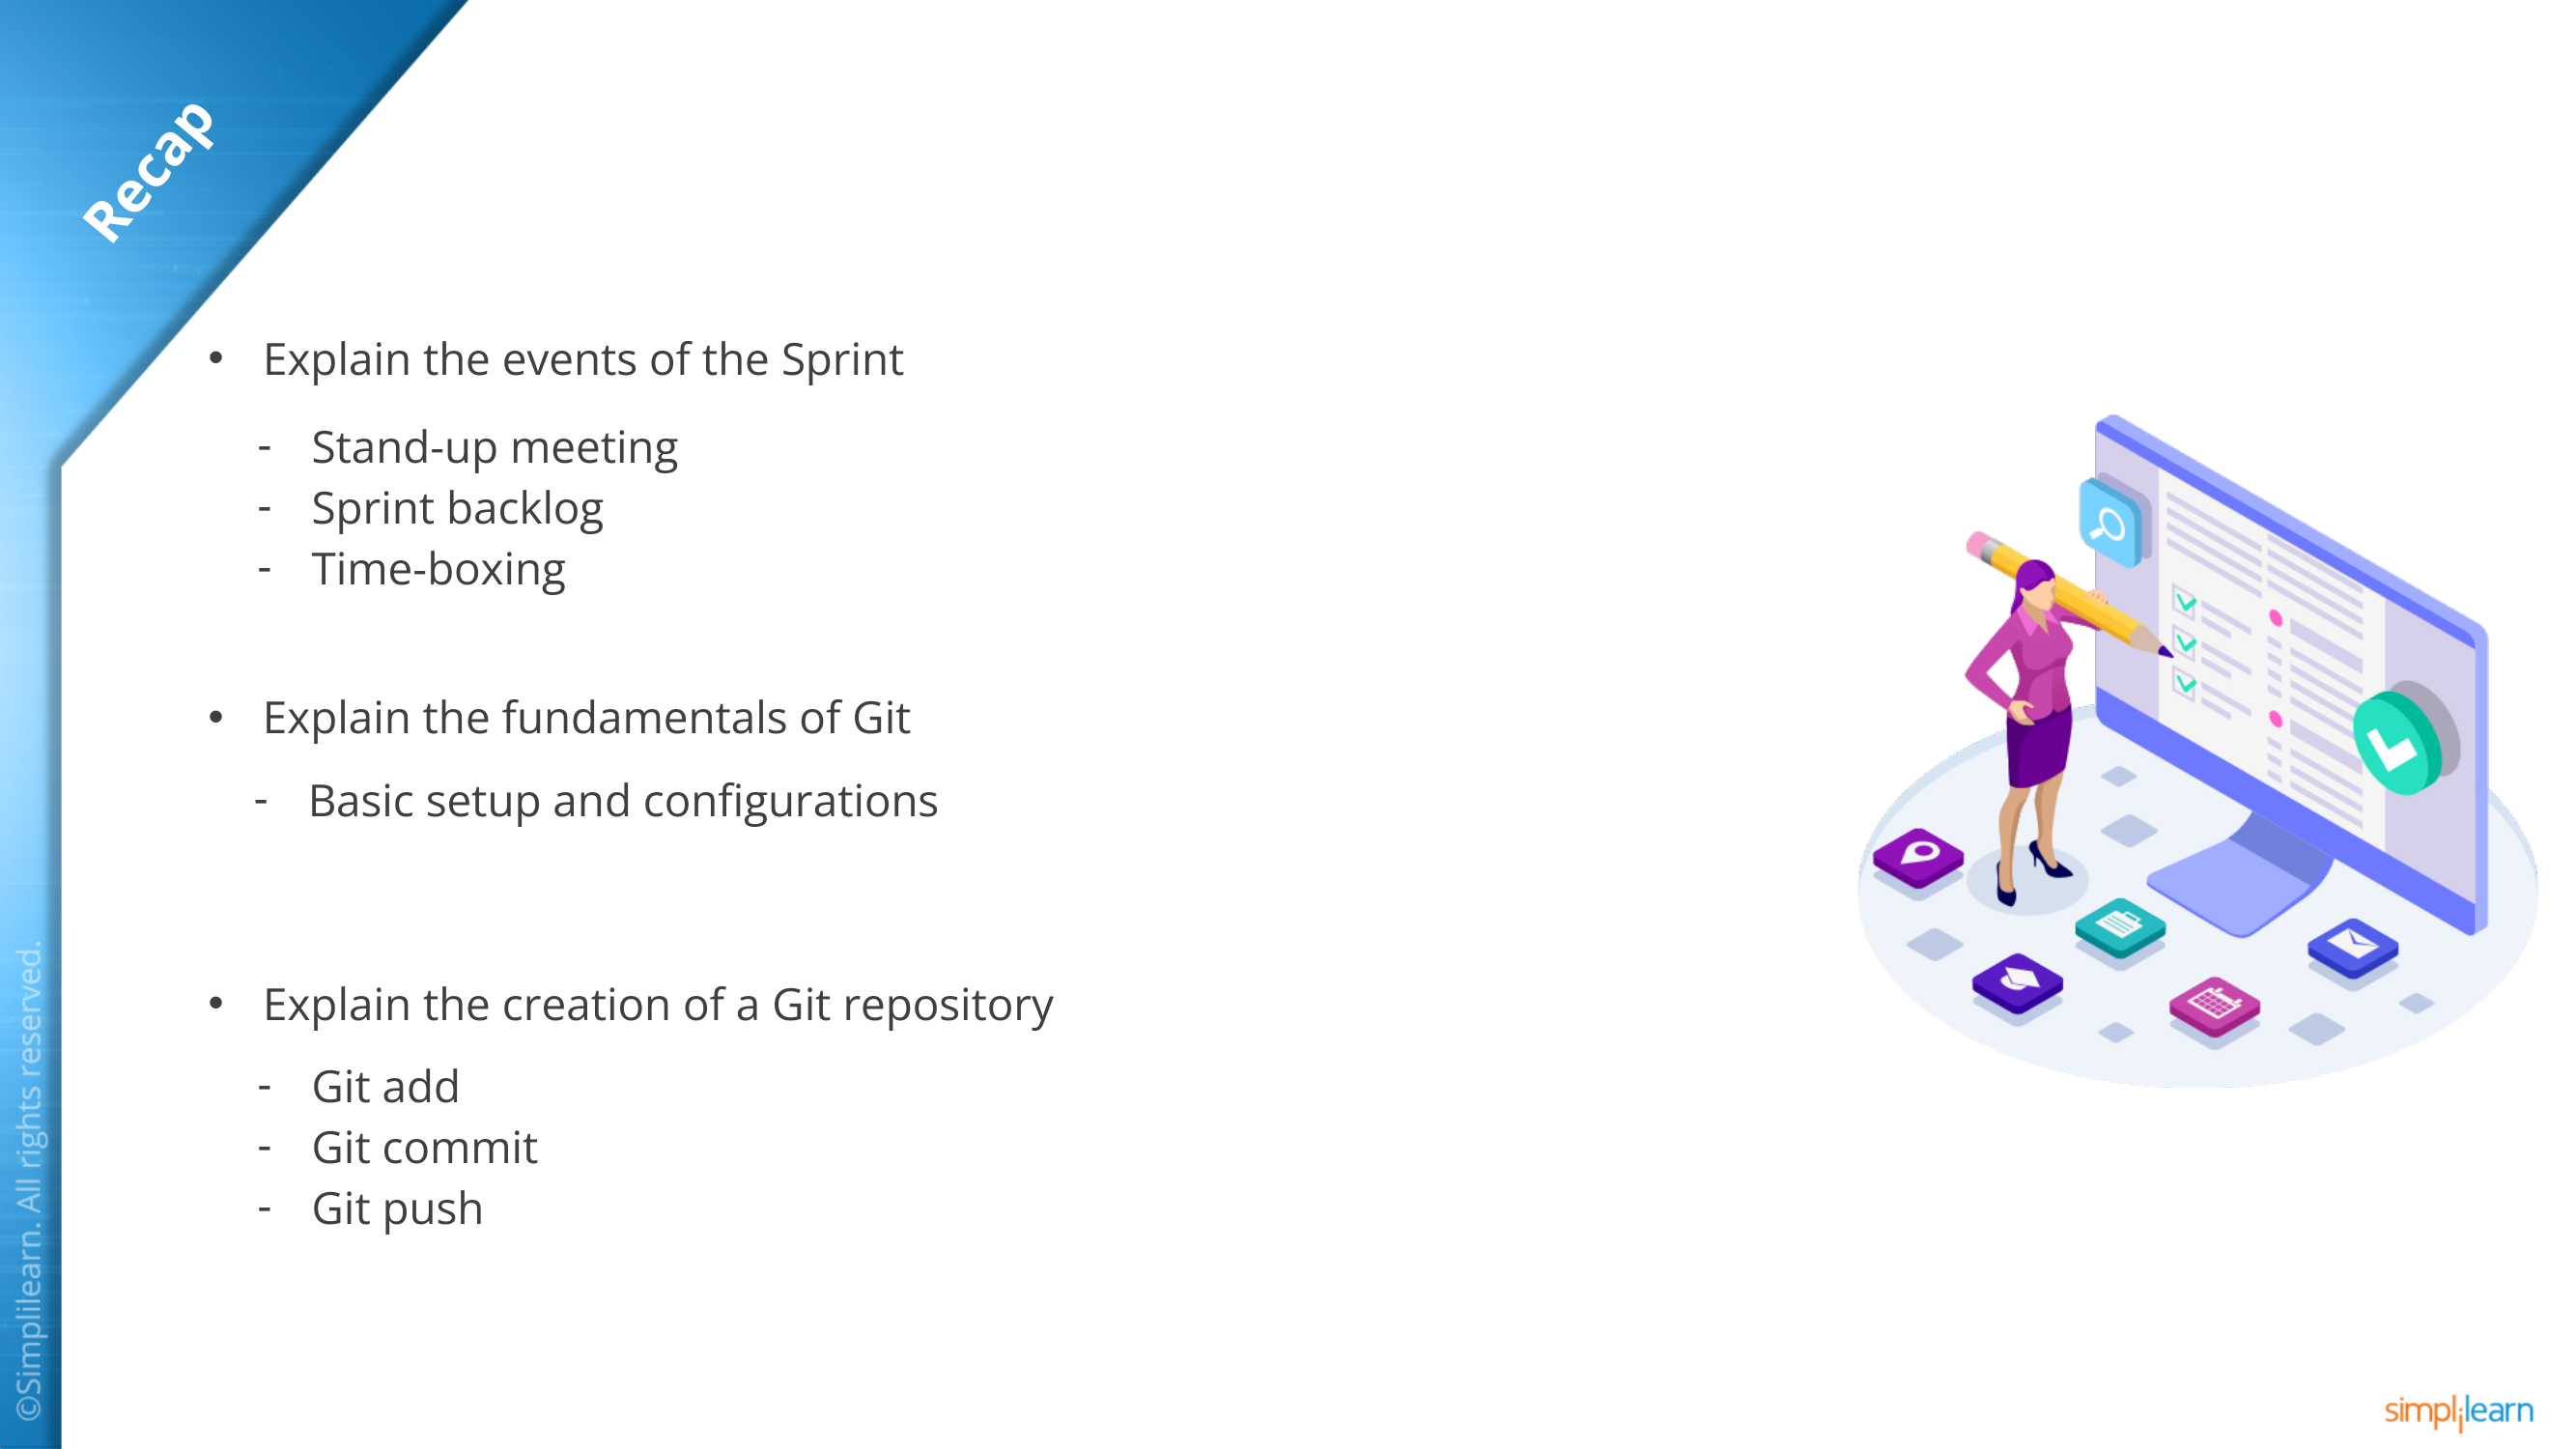

Explain the events of the Sprint
Stand-up meeting
Sprint backlog
Time-boxing
Explain the fundamentals of Git
Basic setup and configurations
Explain the creation of a Git repository
Git add
Git commit
Git push